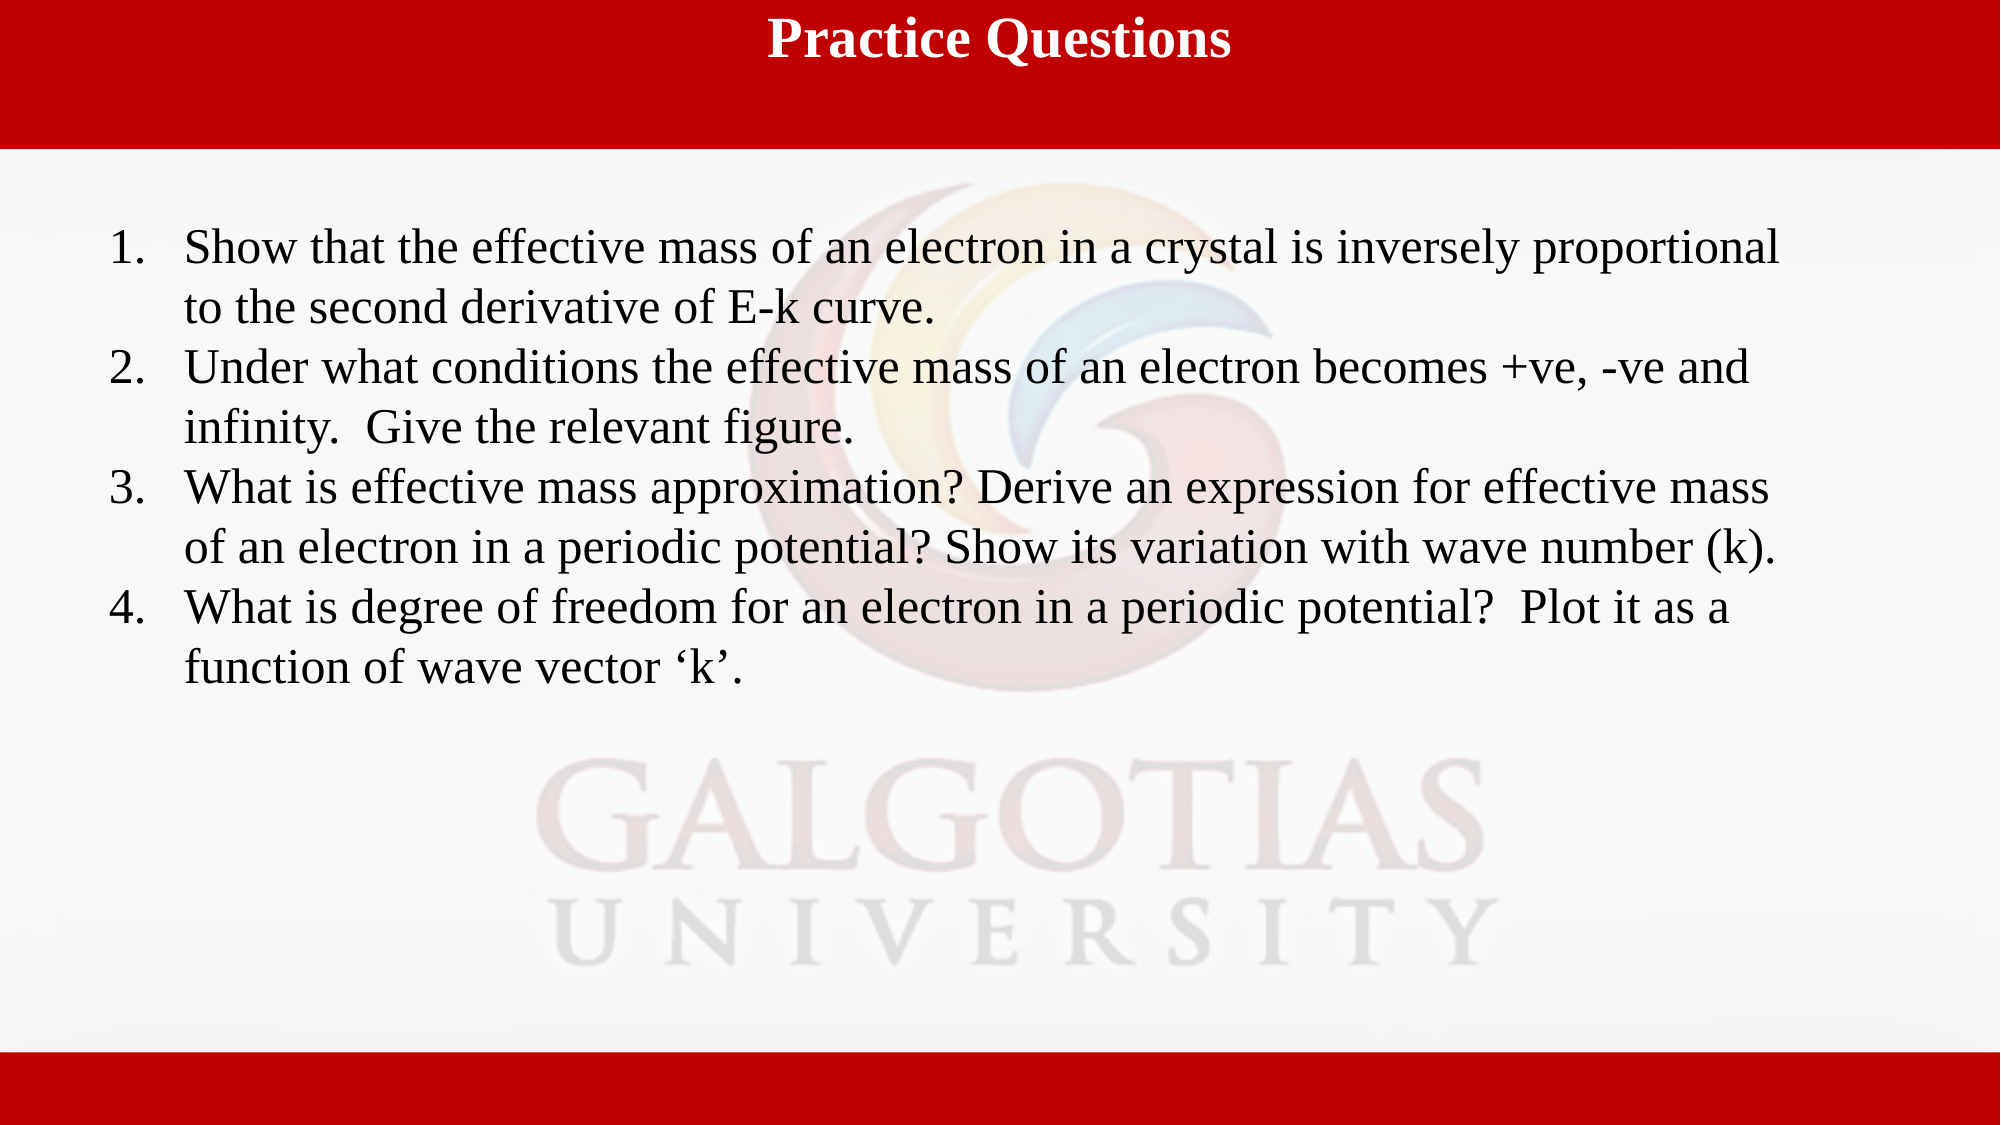

Practice Questions

Show that the effective mass of an electron in a crystal is inversely proportional to the second derivative of E-k curve.
Under what conditions the effective mass of an electron becomes +ve, -ve and infinity.  Give the relevant figure.
What is effective mass approximation? Derive an expression for effective mass of an electron in a periodic potential? Show its variation with wave number (k).
What is degree of freedom for an electron in a periodic potential?  Plot it as a function of wave vector ‘k’.